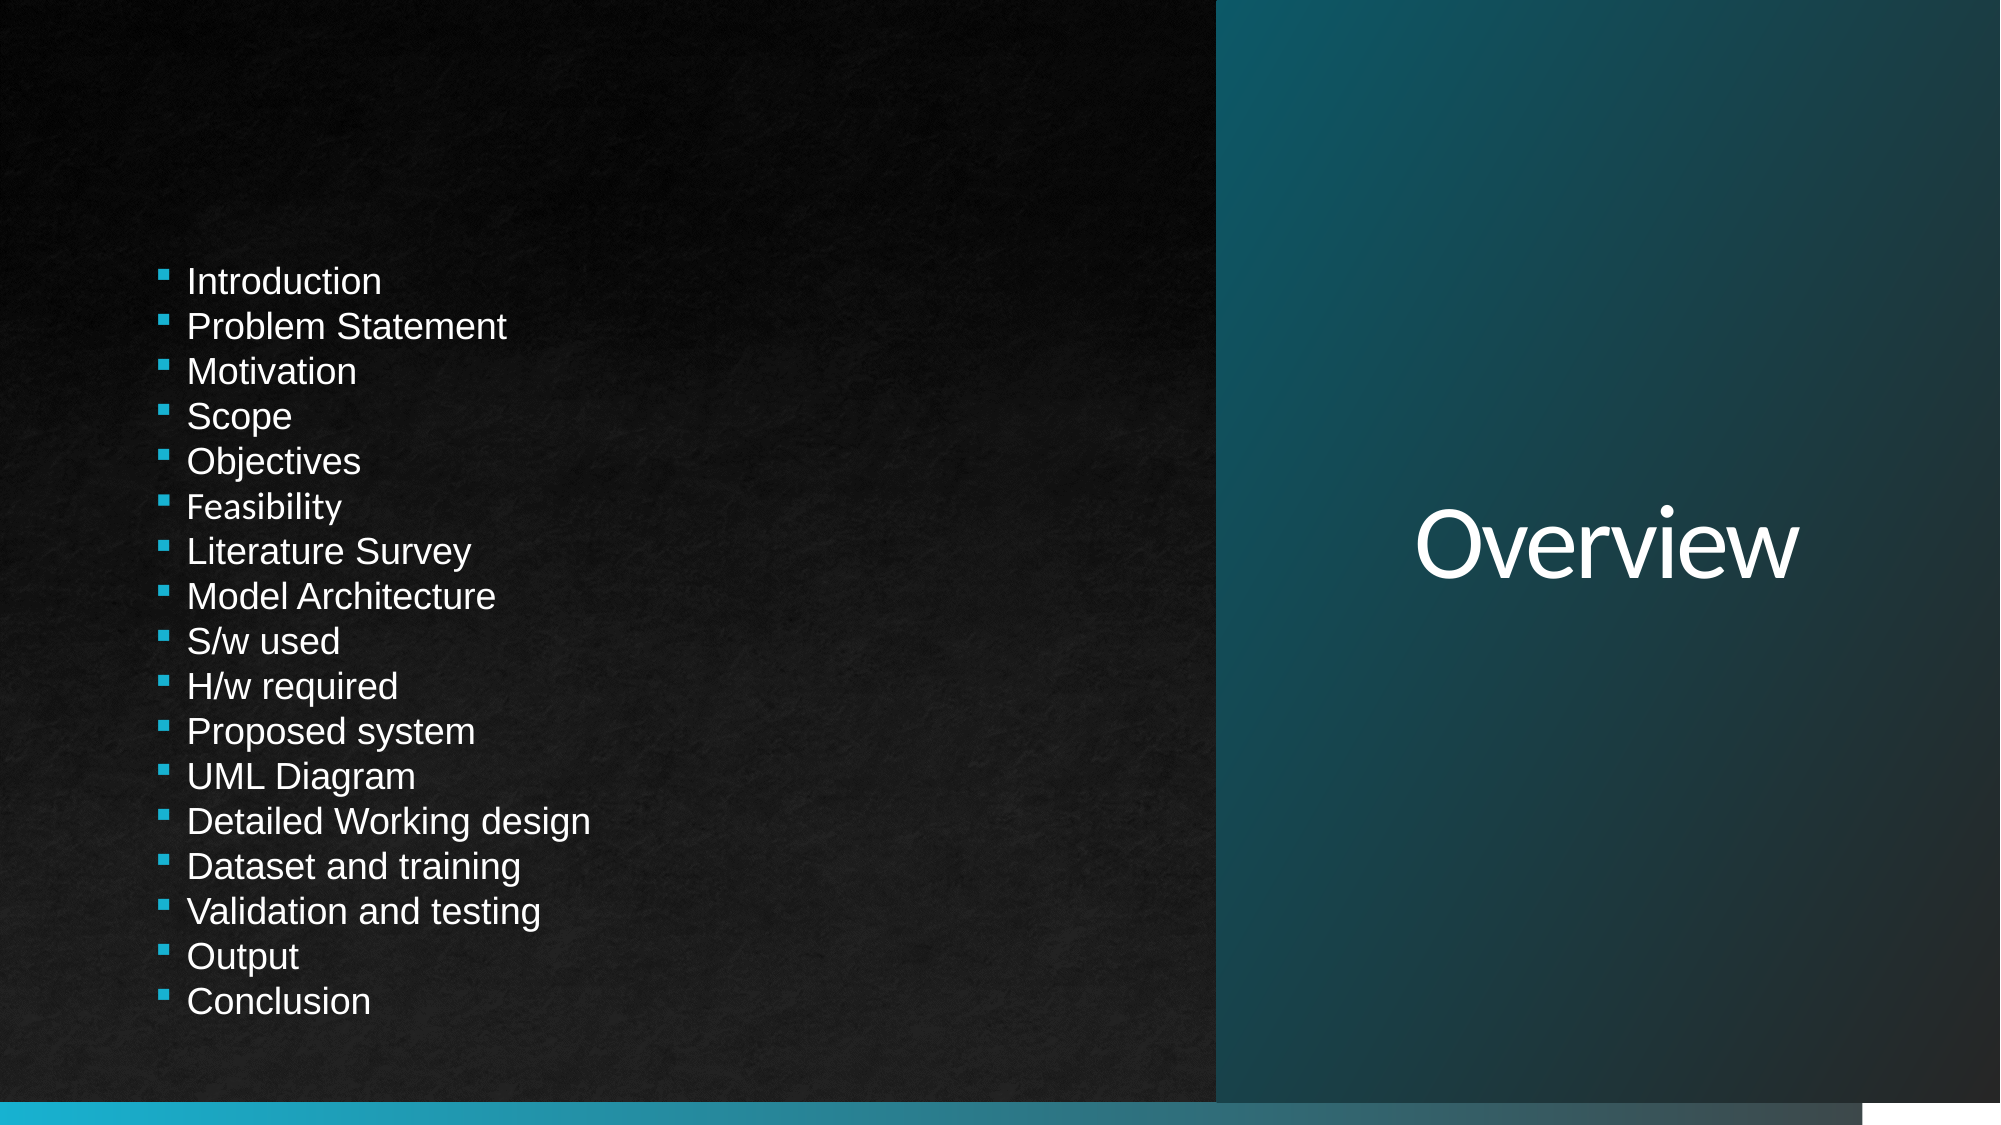

# Overview

Introduction
Problem Statement
Motivation
Scope
Objectives
Feasibility
Literature Survey
Model Architecture
S/w used
H/w required
Proposed system
UML Diagram
Detailed Working design
Dataset and training
Validation and testing
Output
Conclusion